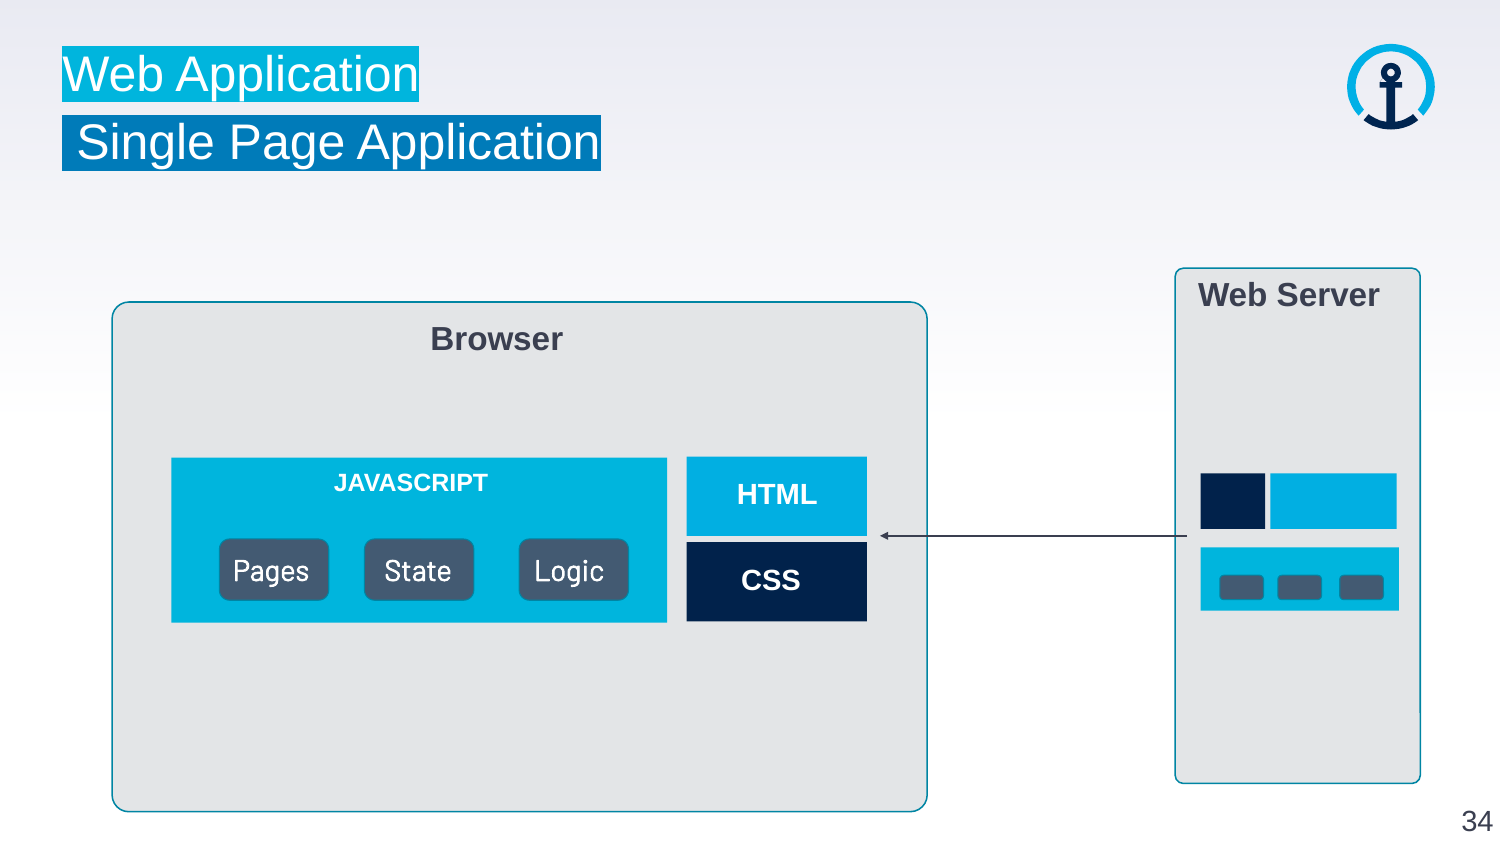

Web Application
 Single Page Application

Web Server

Browser

HTML

JAVASCRIPT

Pages

State

Logic

CSS

34